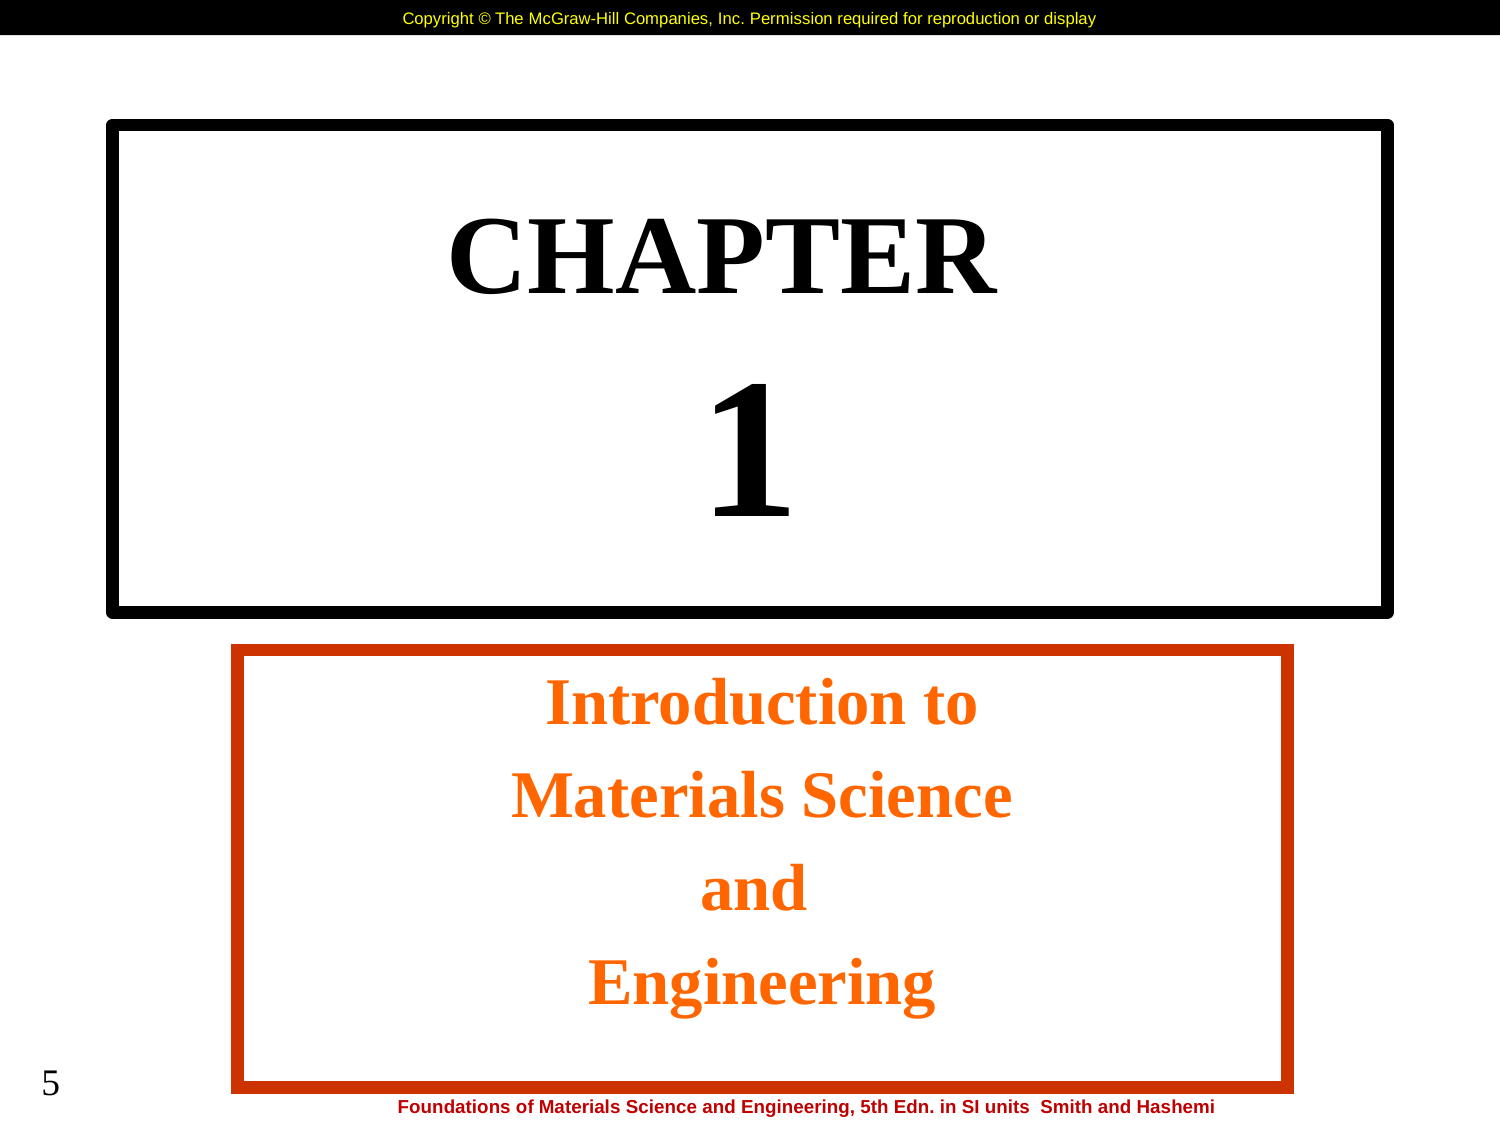

# CHAPTER 1
Introduction to
Materials Science
and
Engineering
5